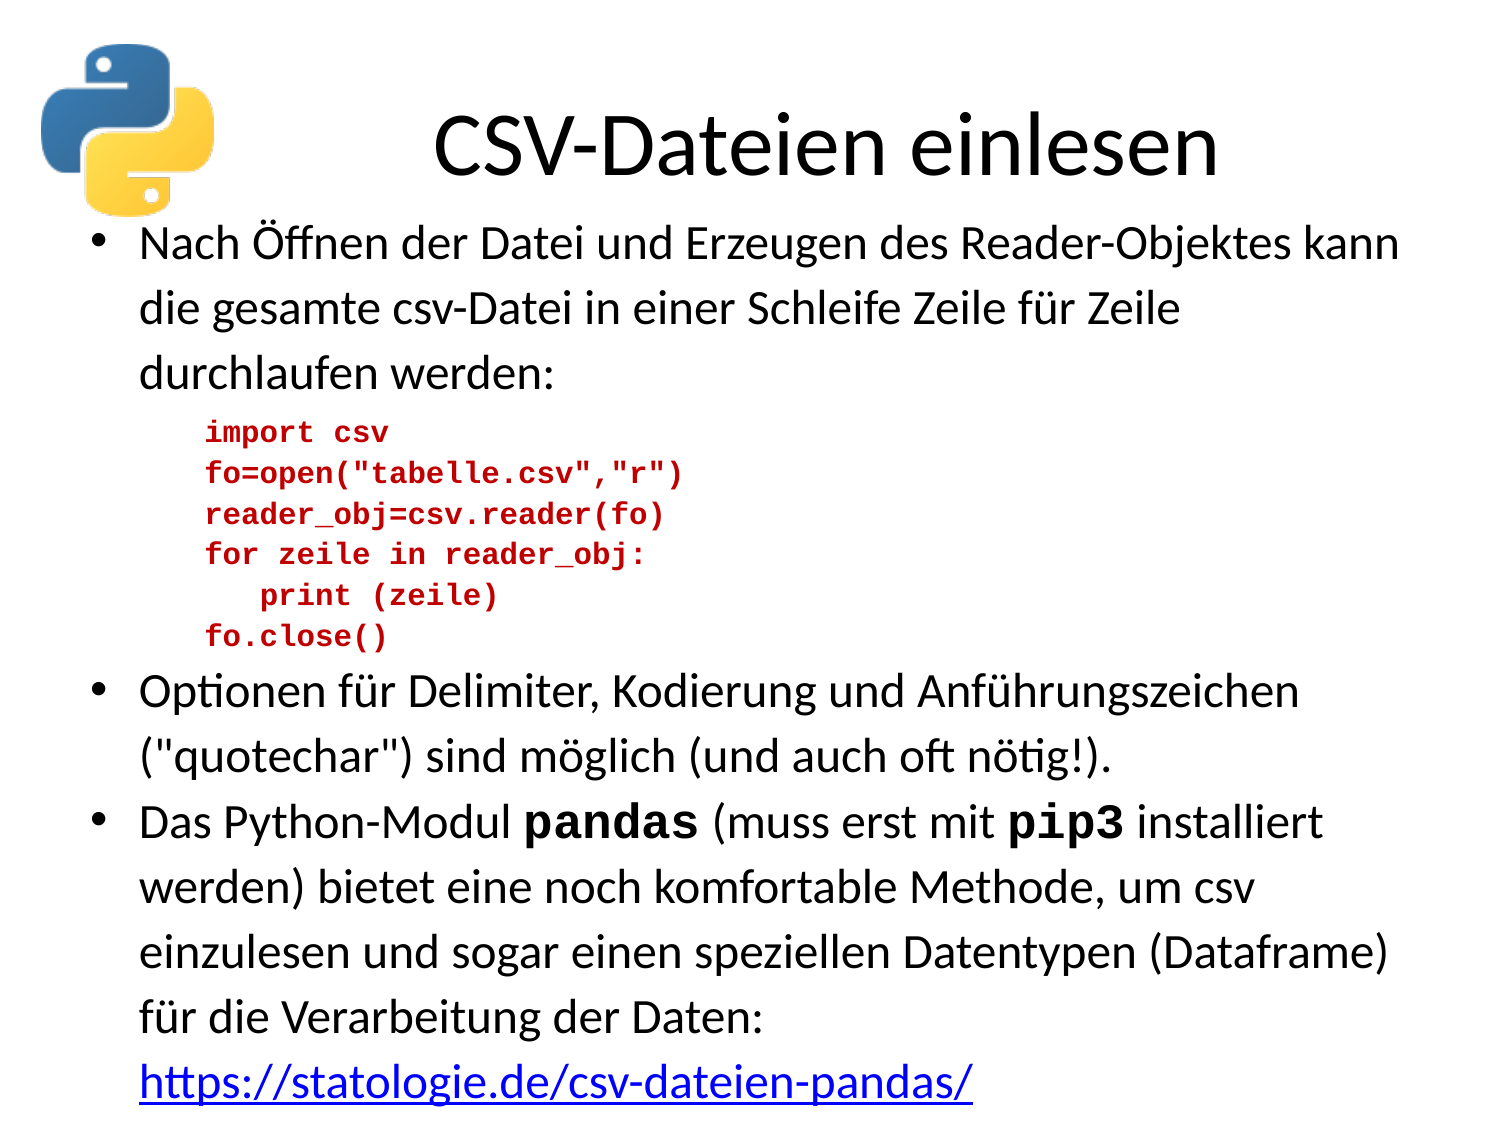

# CSV-Dateien einlesen
Nach Öffnen der Datei und Erzeugen des Reader-Objektes kann die gesamte csv-Datei in einer Schleife Zeile für Zeile durchlaufen werden:
import csv
fo=open("tabelle.csv","r")
reader_obj=csv.reader(fo)
for zeile in reader_obj:
   print (zeile)
fo.close()
Optionen für Delimiter, Kodierung und Anführungszeichen ("quotechar") sind möglich (und auch oft nötig!).
Das Python-Modul pandas (muss erst mit pip3 installiert werden) bietet eine noch komfortable Methode, um csv einzulesen und sogar einen speziellen Datentypen (Dataframe) für die Verarbeitung der Daten: https://statologie.de/csv-dateien-pandas/